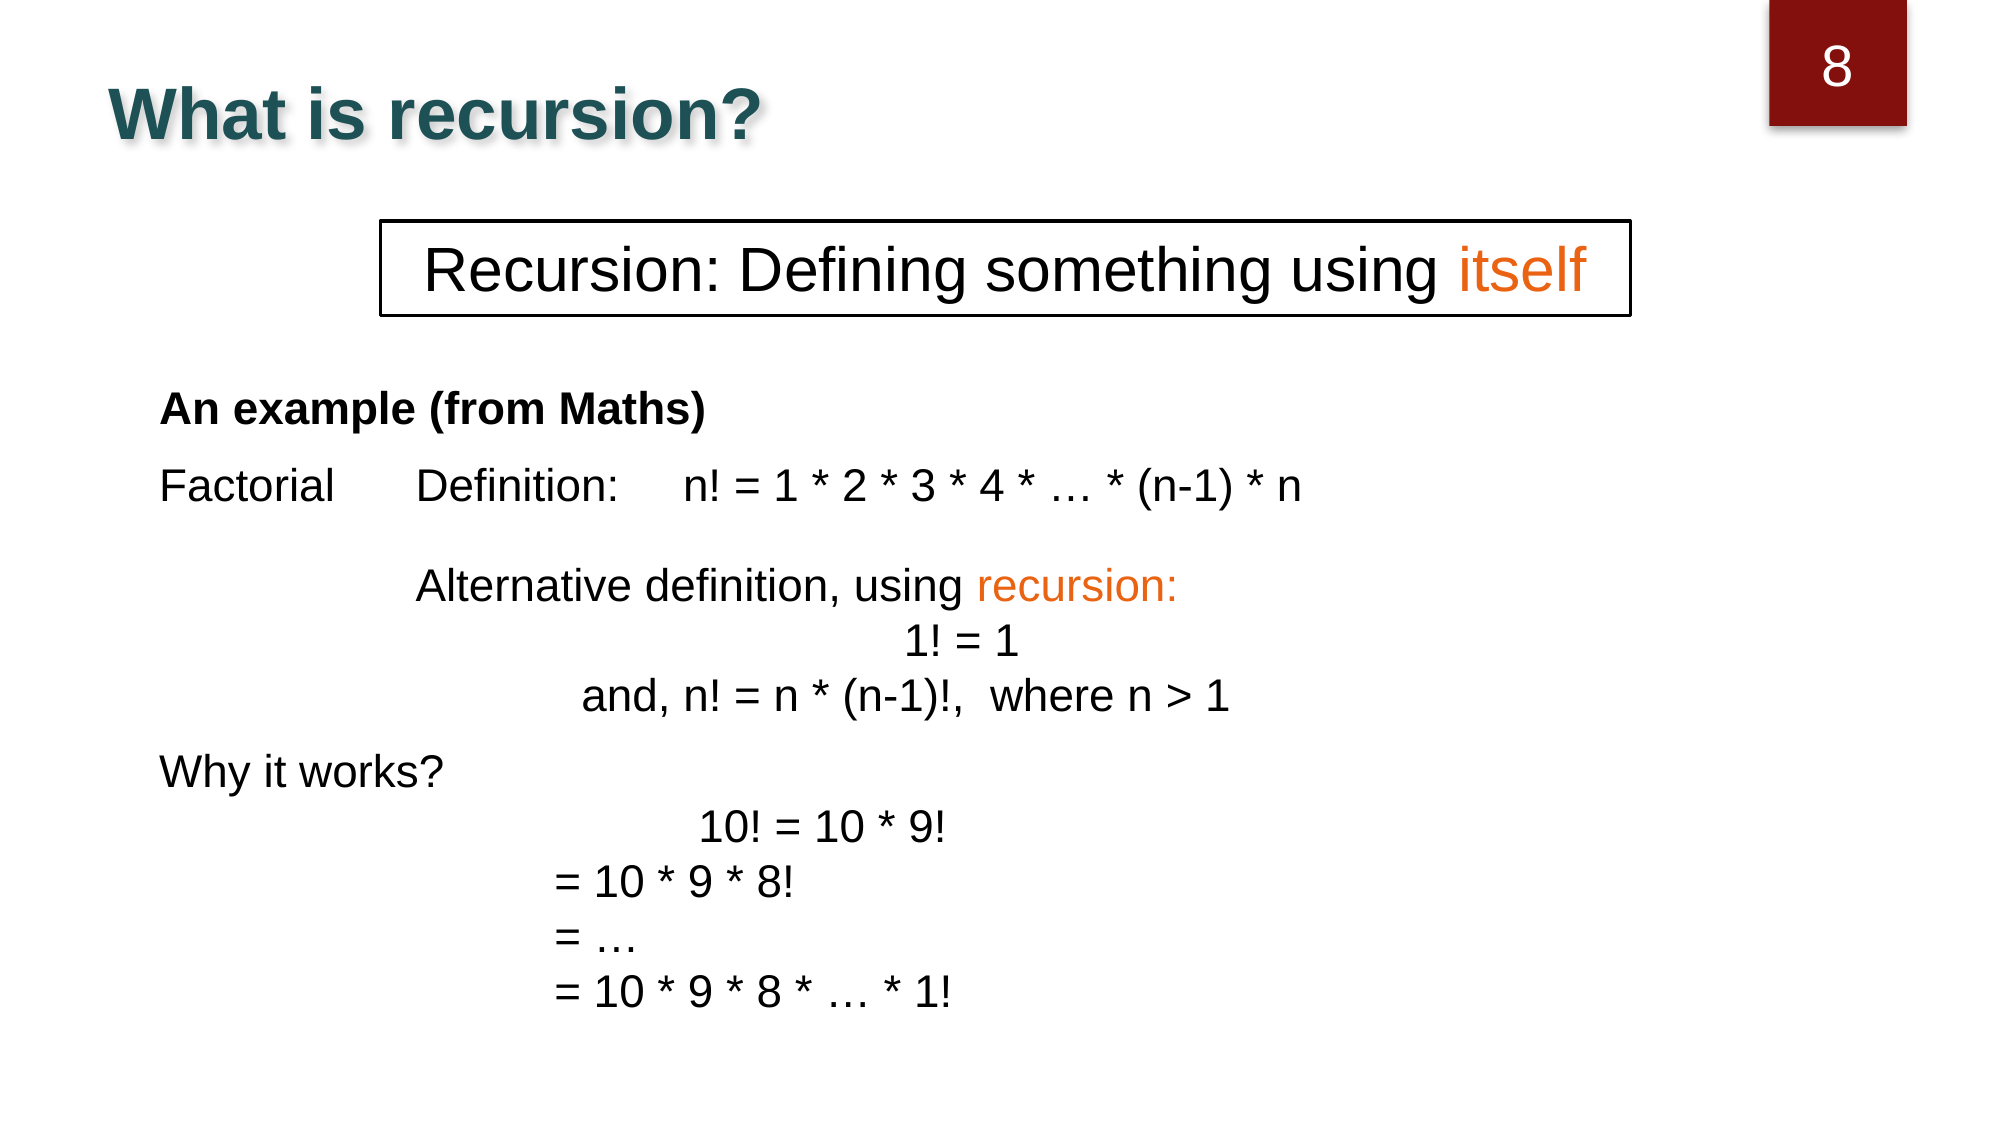

8
# What is recursion?
Recursion: Defining something using itself

An example (from Maths)
Factorial
Definition:     n! = 1 * 2 * 3 * 4 * … * (n-1) * n
Alternative definition, using recursion:
			   1! = 1
             and, n! = n * (n-1)!,  where n > 1

Why it works?
			       10! = 10 * 9!
                               = 10 * 9 * 8!
                               = …
                               = 10 * 9 * 8 * … * 1!